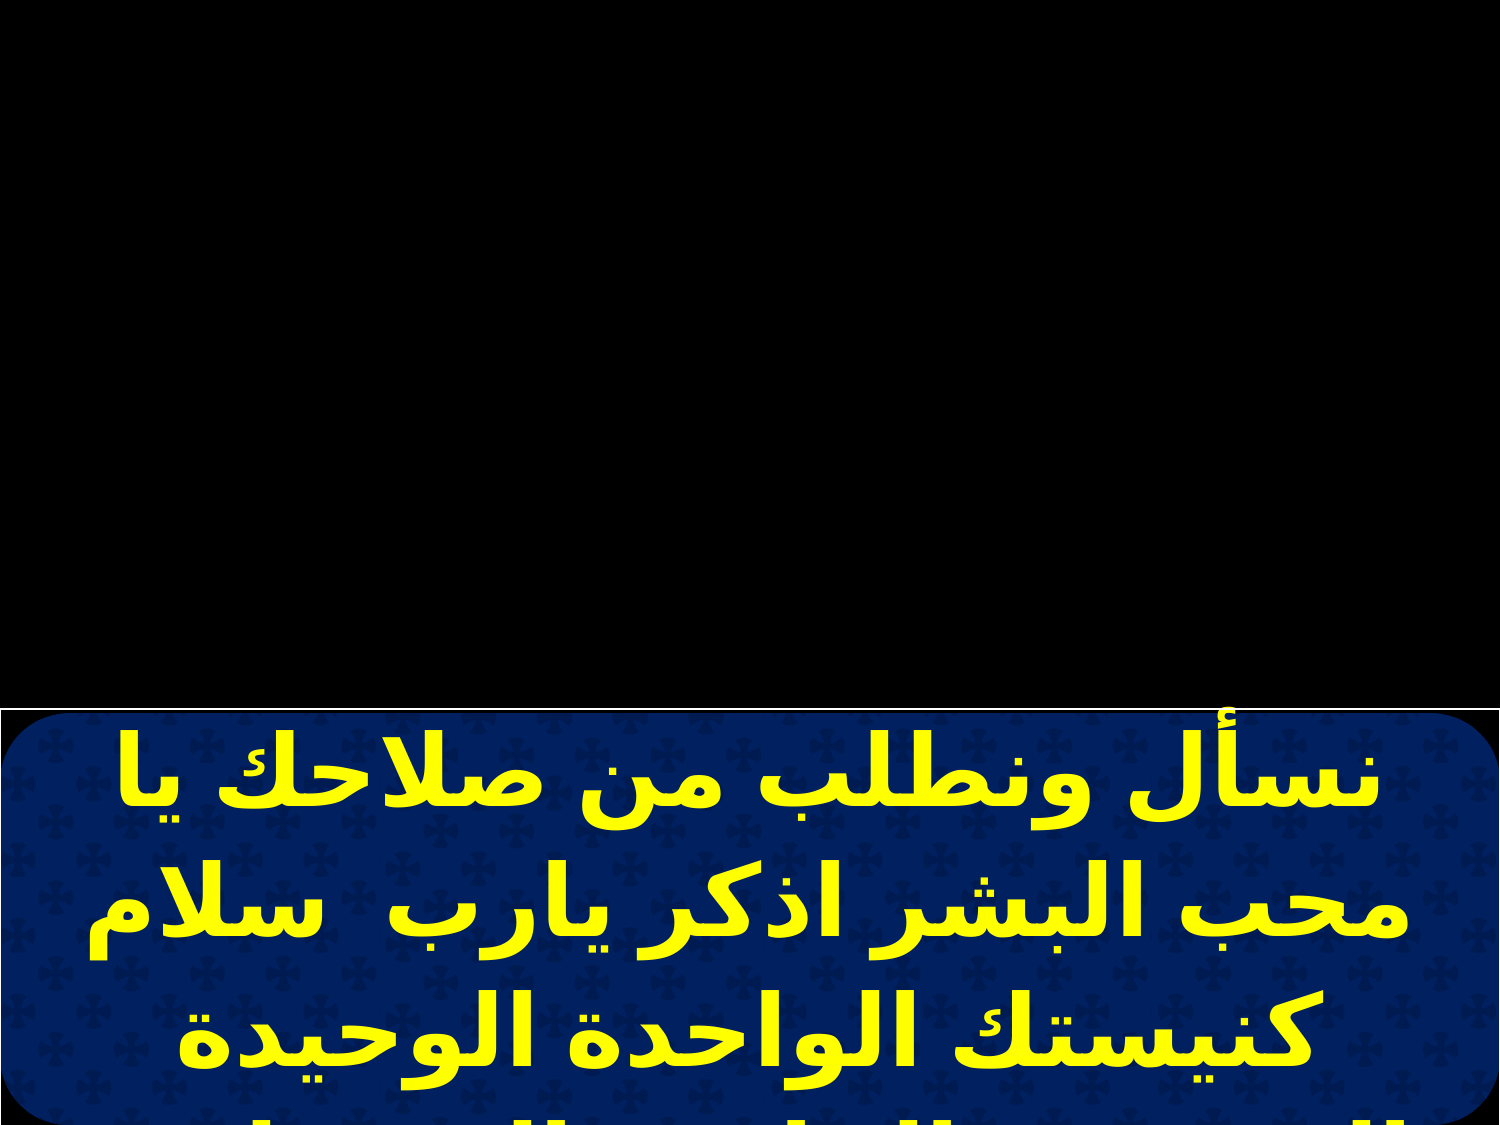

| نسأل ونطلب من صلاحك يا محب البشر اذكر يارب سلام كنيستك الواحدة الوحيدة المقدسة الجامعة الرسولية . |
| --- |